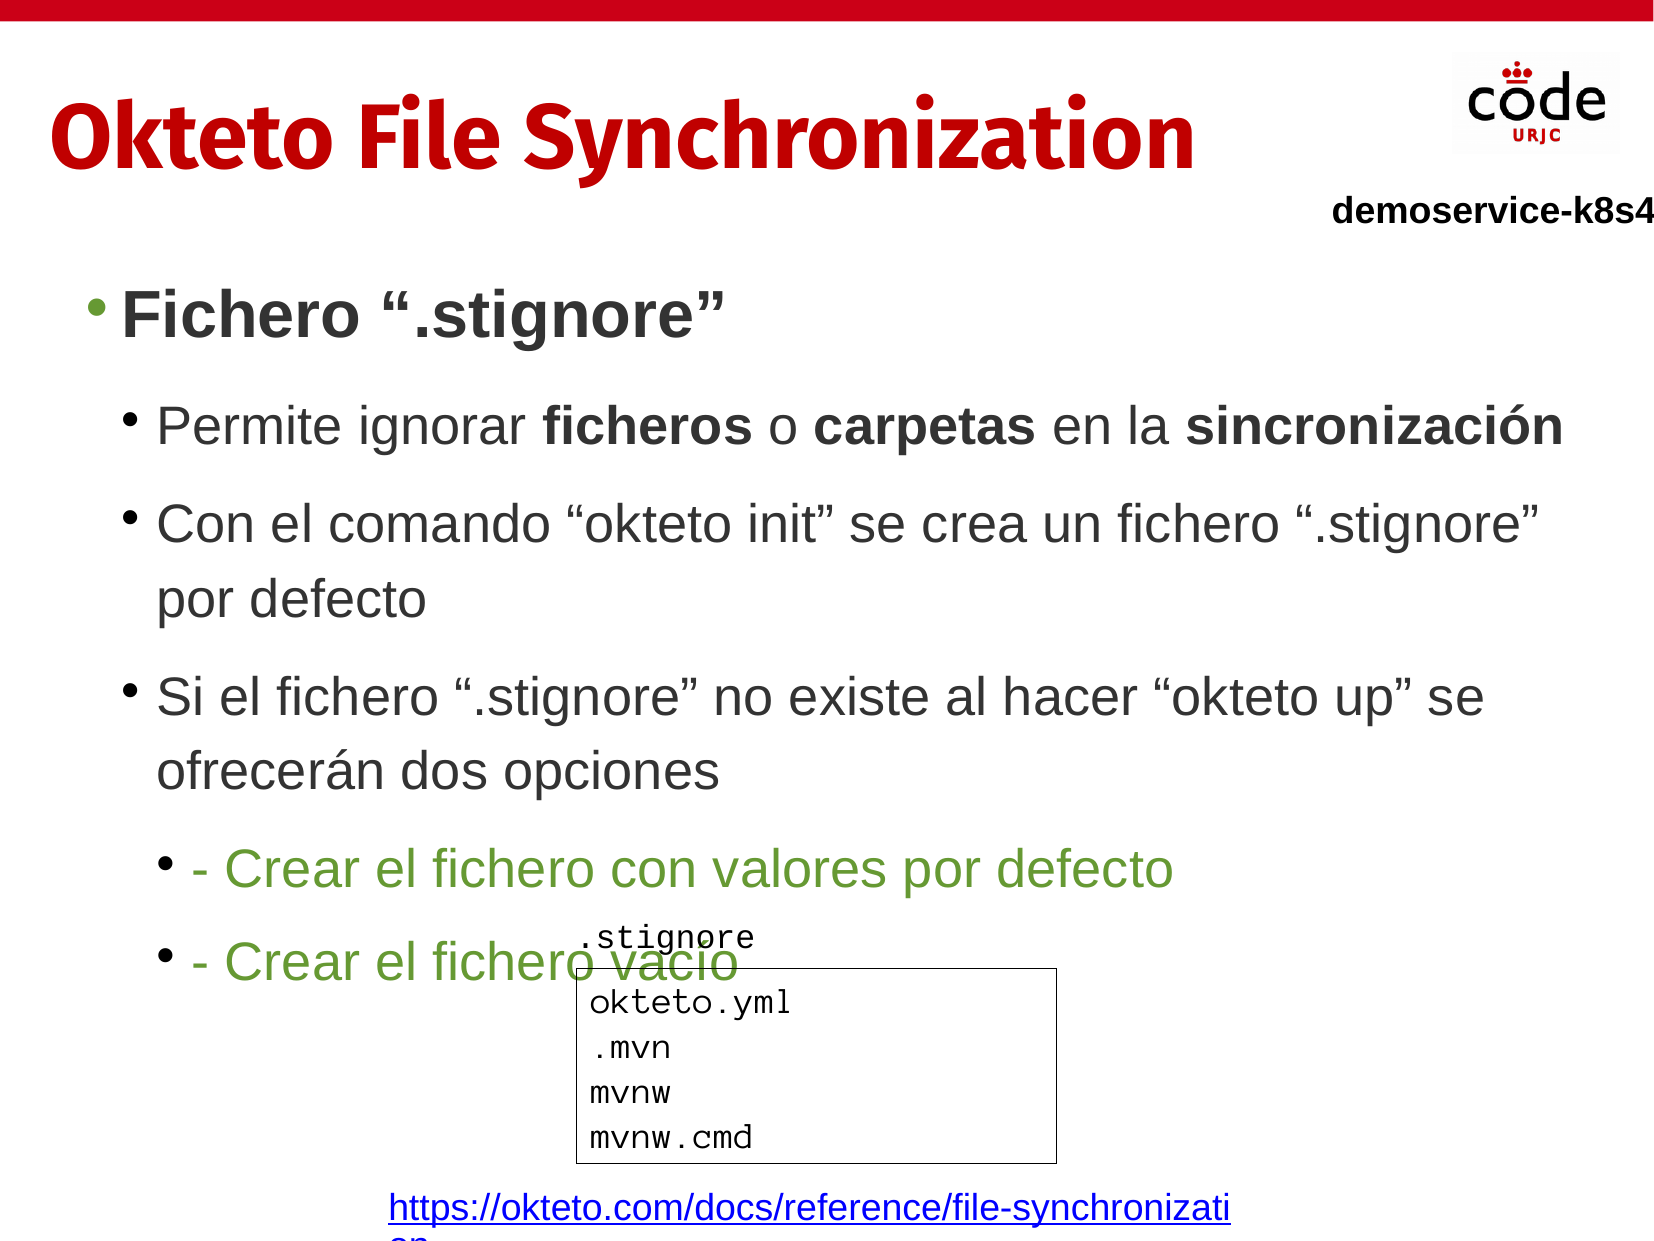

Okteto File Synchronization
demoservice-k8s4
Fichero “.stignore”
Permite ignorar ficheros o carpetas en la sincronización
Con el comando “okteto init” se crea un fichero “.stignore” por defecto
Si el fichero “.stignore” no existe al hacer “okteto up” se ofrecerán dos opciones
- Crear el fichero con valores por defecto
- Crear el fichero vacío
.stignore

okteto.yml
.mvn
mvnw
mvnw.cmd
https://okteto.com/docs/reference/file-synchronization